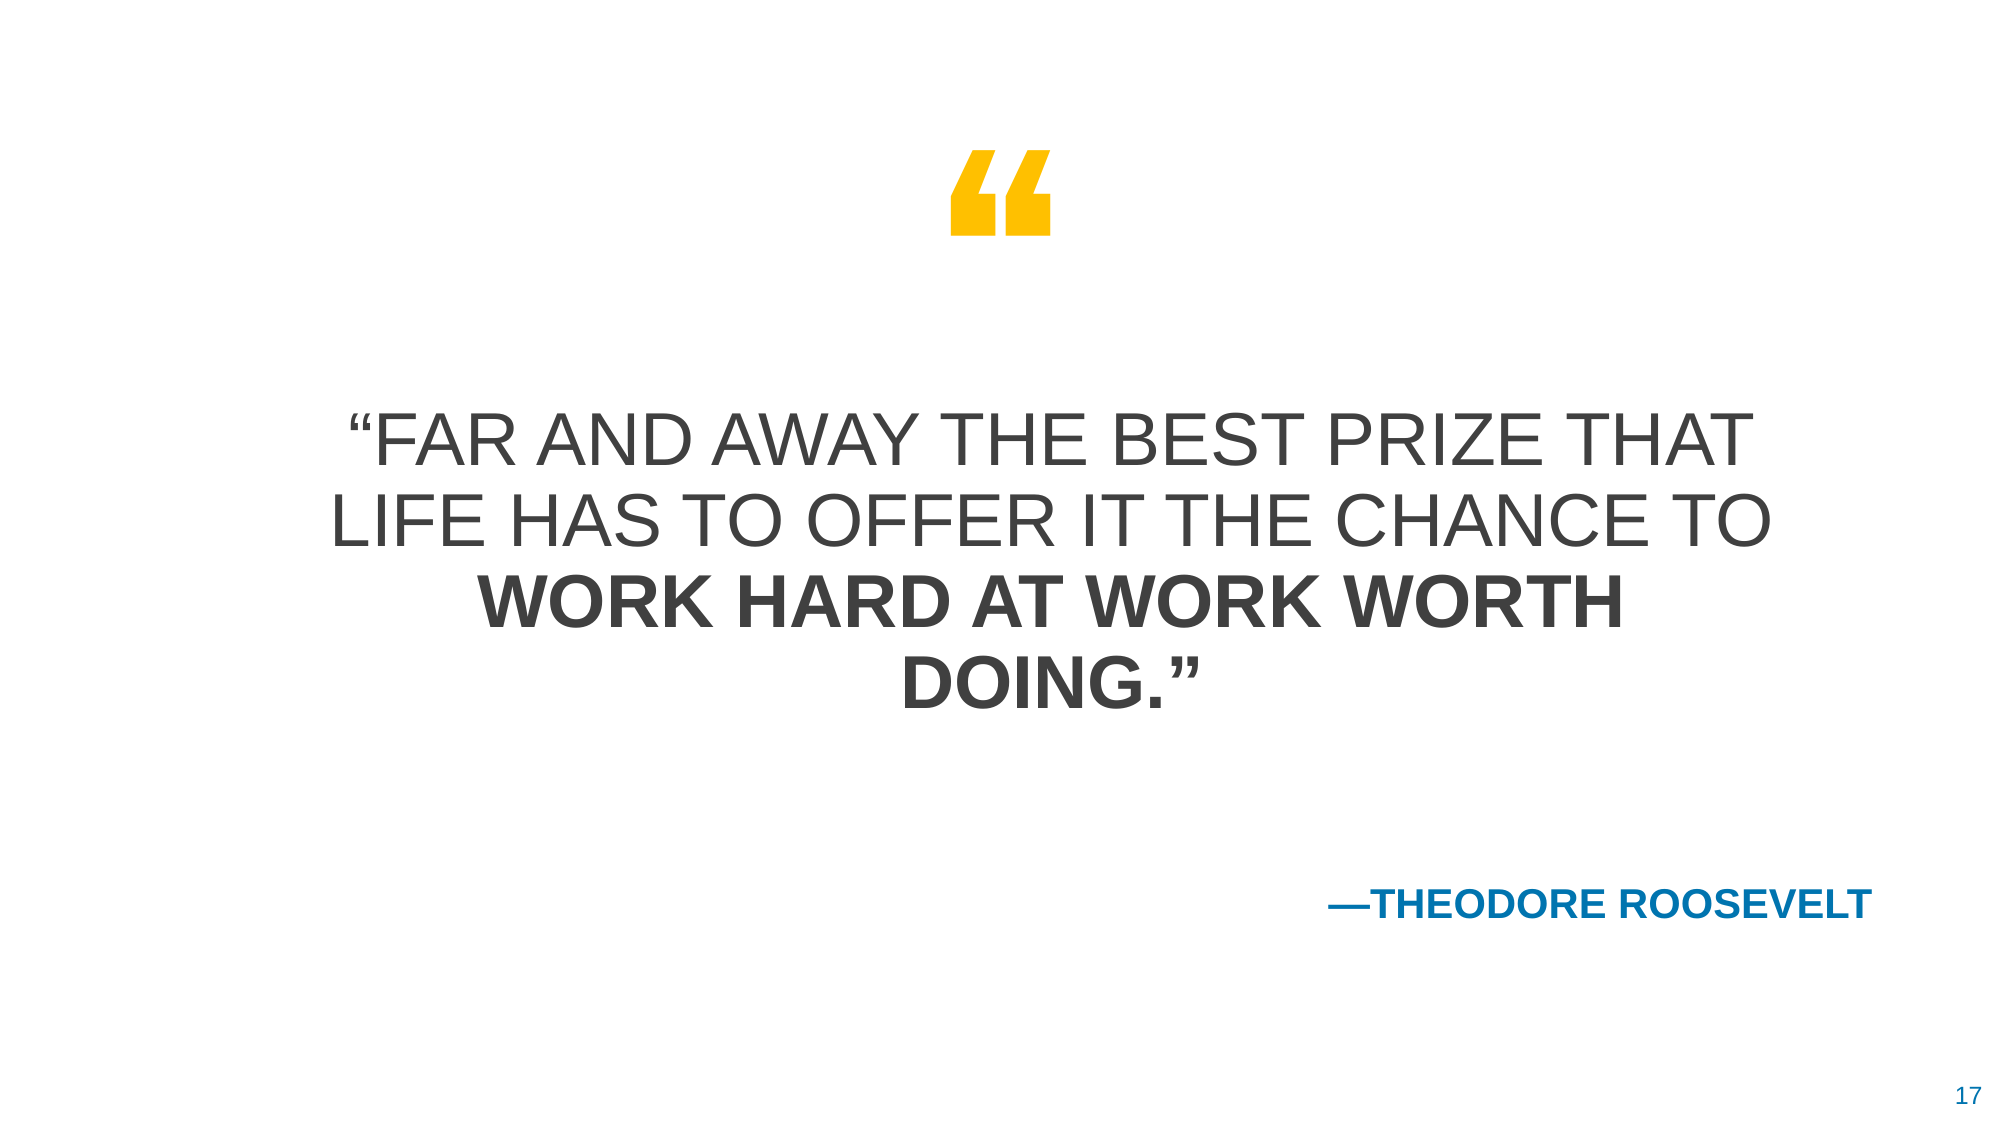

“FAR AND AWAY THE BEST PRIZE THAT LIFE HAS TO OFFER IT THE CHANCE TO
WORK HARD AT WORK WORTH DOING.”
—THEODORE ROOSEVELT

17